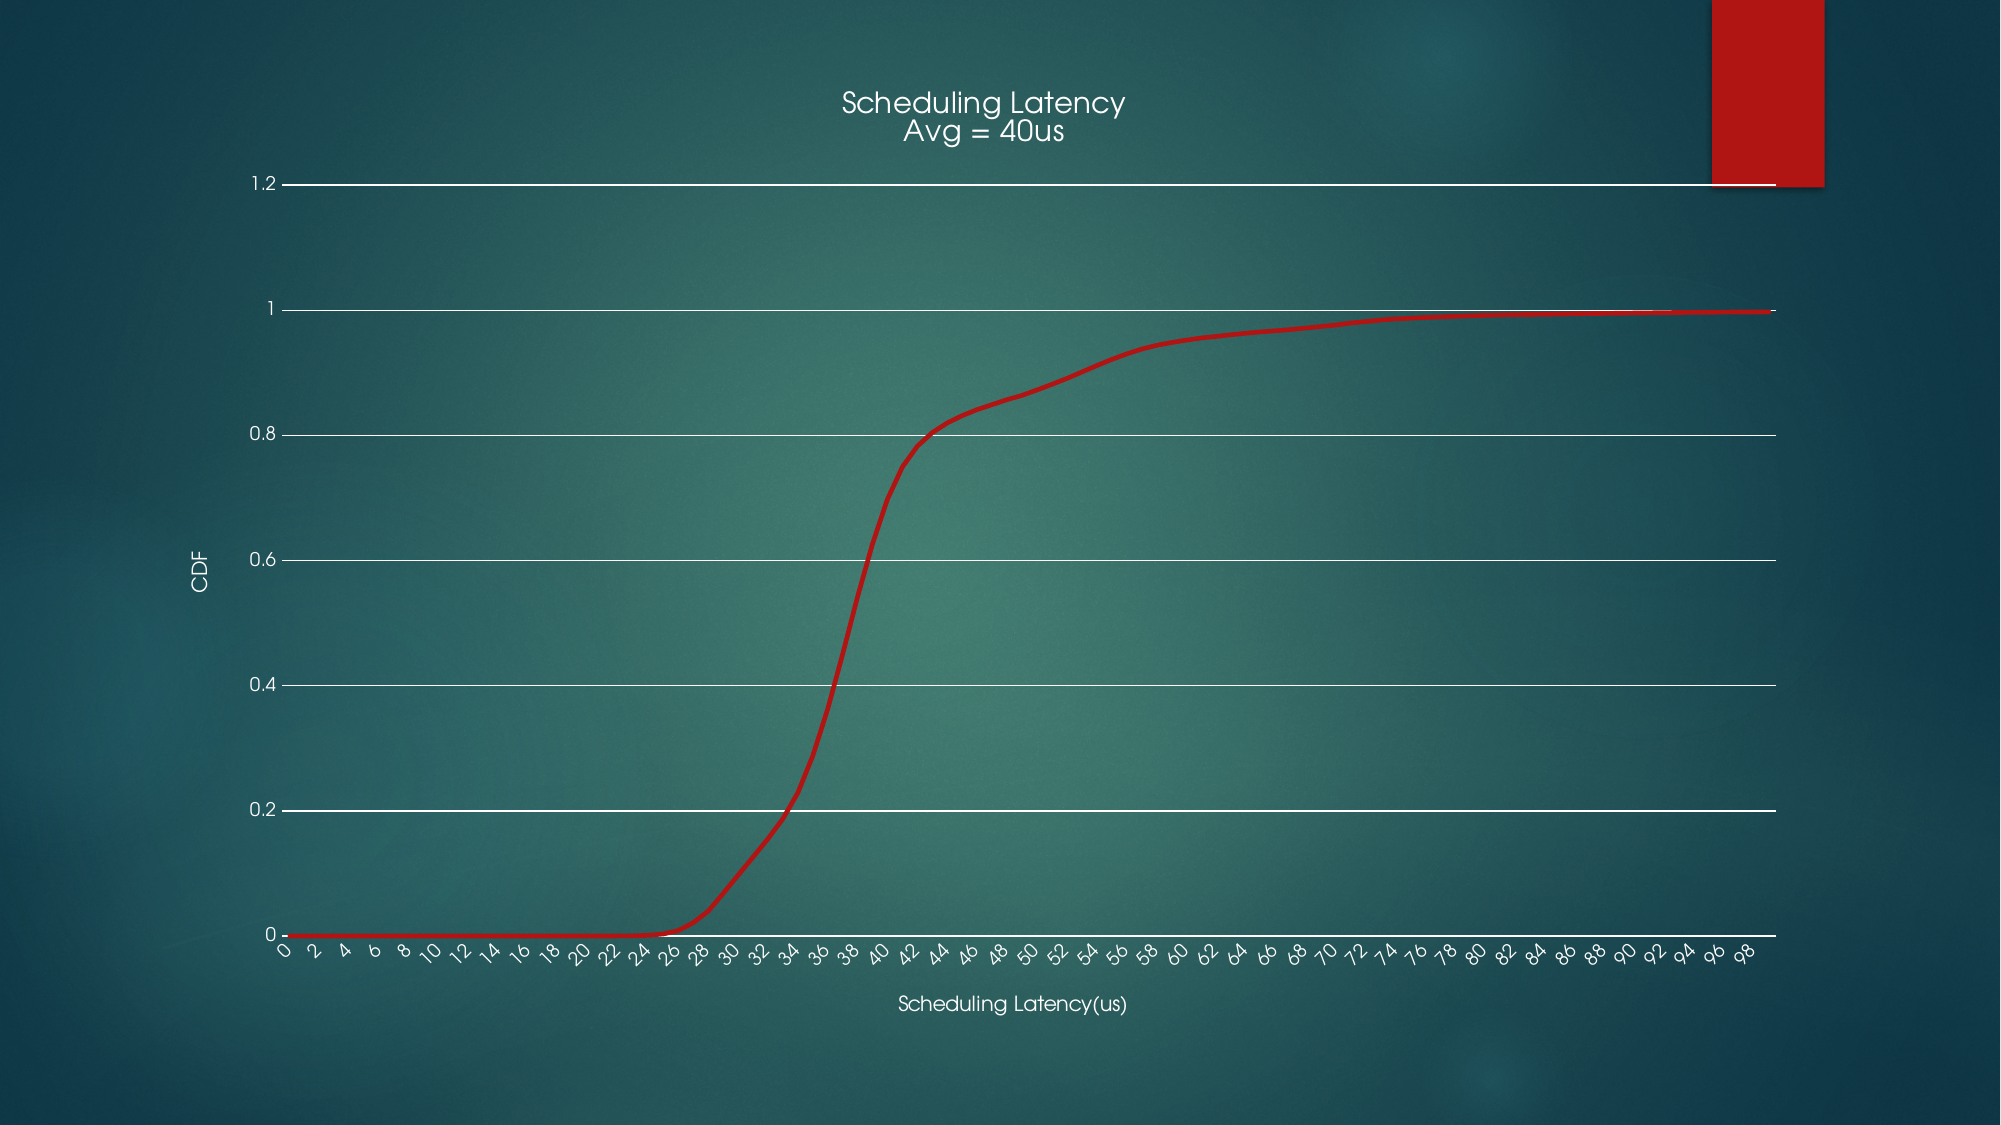

### Chart: Scheduling Latency
Avg = 40us

| Category |  |
|---|---|
| 0 | 0.0 |
| 1 | 0.0 |
| 2 | 0.0 |
| 3 | 0.0 |
| 4 | 0.0 |
| 5 | 0.0 |
| 6 | 0.0 |
| 7 | 0.0 |
| 8 | 0.0 |
| 9 | 0.0 |
| 10 | 0.0 |
| 11 | 0.0 |
| 12 | 0.0 |
| 13 | 0.0 |
| 14 | 0.0 |
| 15 | 0.0 |
| 16 | 0.0 |
| 17 | 0.0 |
| 18 | 0.0 |
| 19 | 0.0 |
| 20 | 0.0 |
| 21 | 0.0 |
| 22 | 2e-05 |
| 23 | 0.00014 |
| 24 | 0.00102 |
| 25 | 0.00316 |
| 26 | 0.0085 |
| 27 | 0.02116 |
| 28 | 0.03958 |
| 29 | 0.0678 |
| 30 | 0.09694 |
| 31 | 0.12602 |
| 32 | 0.15518 |
| 33 | 0.18726 |
| 34 | 0.22864 |
| 35 | 0.28784 |
| 36 | 0.36258 |
| 37 | 0.45032 |
| 38 | 0.54218 |
| 39 | 0.6268 |
| 40 | 0.69802 |
| 41 | 0.74954 |
| 42 | 0.7828 |
| 43 | 0.80442 |
| 44 | 0.81986 |
| 45 | 0.83164 |
| 46 | 0.84122 |
| 47 | 0.84918 |
| 48 | 0.85712 |
| 49 | 0.8639 |
| 50 | 0.8725 |
| 51 | 0.88152 |
| 52 | 0.89088 |
| 53 | 0.9012 |
| 54 | 0.9114 |
| 55 | 0.92126 |
| 56 | 0.93004 |
| 57 | 0.93786 |
| 58 | 0.94382 |
| 59 | 0.94838 |
| 60 | 0.95222 |
| 61 | 0.9557 |
| 62 | 0.95814 |
| 63 | 0.96086 |
| 64 | 0.96328 |
| 65 | 0.96538 |
| 66 | 0.96722 |
| 67 | 0.9692 |
| 68 | 0.97154 |
| 69 | 0.97406 |
| 70 | 0.9763 |
| 71 | 0.97956 |
| 72 | 0.98182 |
| 73 | 0.98428 |
| 74 | 0.98606 |
| 75 | 0.98726 |
| 76 | 0.98842 |
| 77 | 0.98938 |
| 78 | 0.99048 |
| 79 | 0.9911 |
| 80 | 0.9918 |
| 81 | 0.99244 |
| 82 | 0.99288 |
| 83 | 0.99324 |
| 84 | 0.99358 |
| 85 | 0.9939 |
| 86 | 0.9943 |
| 87 | 0.99466 |
| 88 | 0.99492 |
| 89 | 0.9952 |
| 90 | 0.99552 |
| 91 | 0.9958 |
| 92 | 0.99612 |
| 93 | 0.99646 |
| 94 | 0.9967 |
| 95 | 0.99684 |
| 96 | 0.99702 |
| 97 | 0.99716 |
| 98 | 0.99728 |
| 99 | 0.99732 |